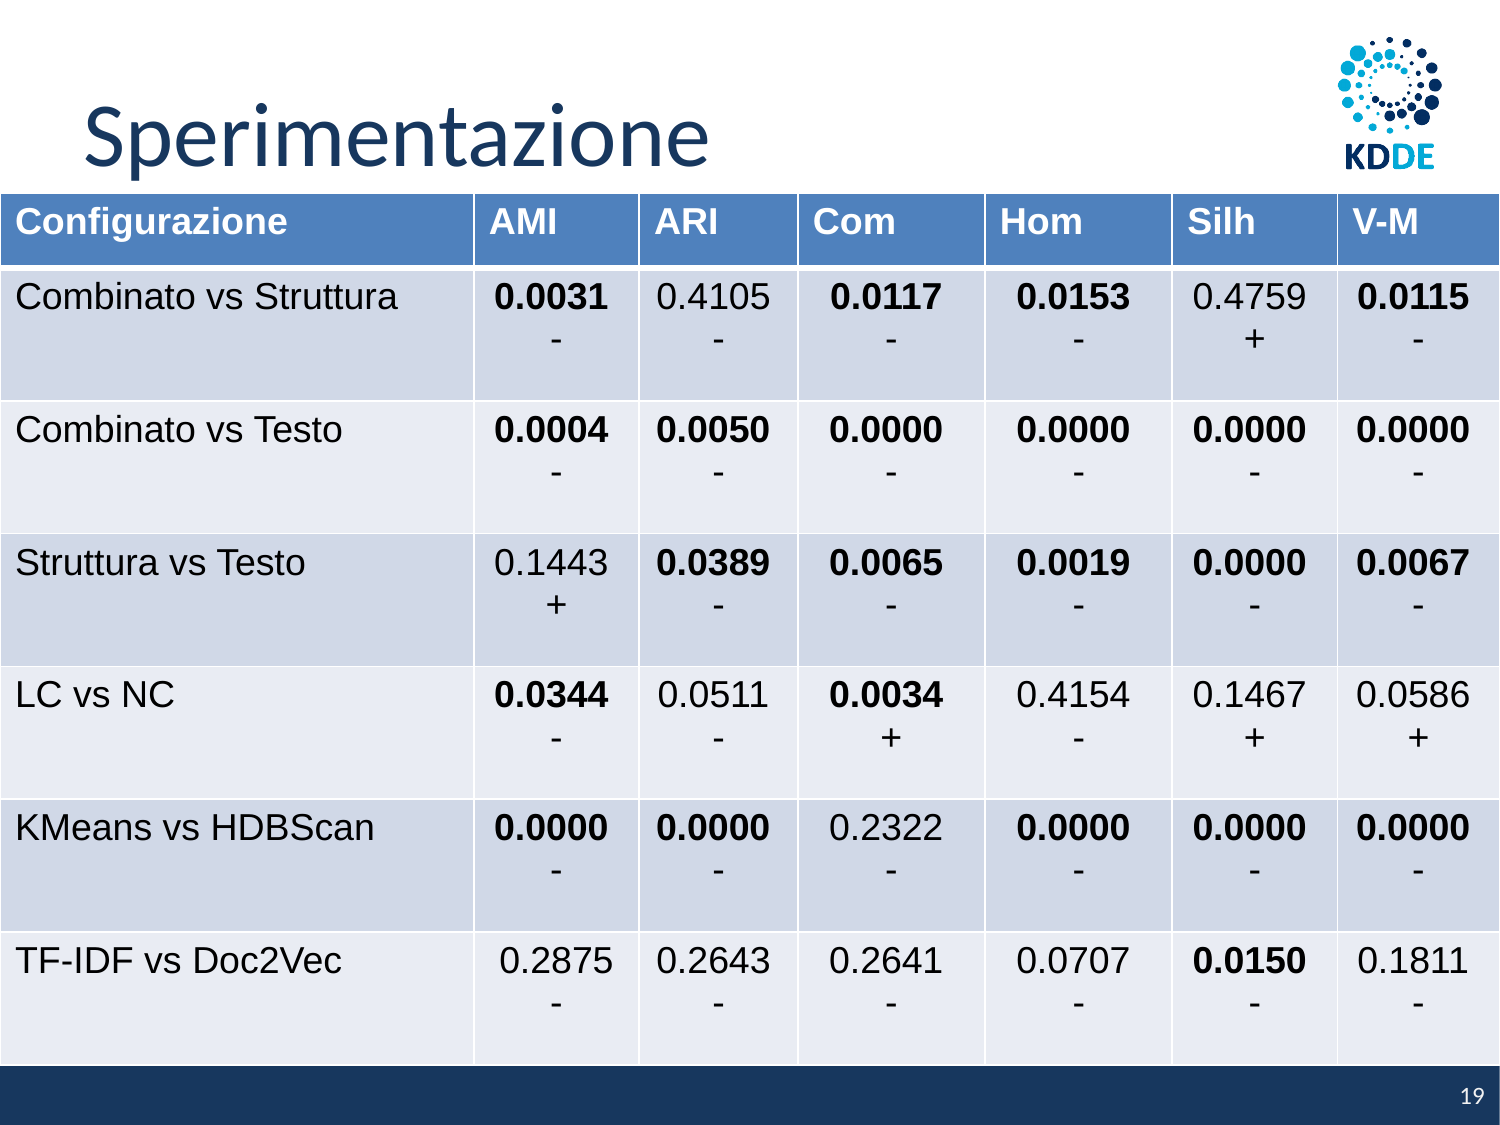

Sperimentazione
| Configurazione | AMI | ARI | Com | Hom | Silh | V-M |
| --- | --- | --- | --- | --- | --- | --- |
| Combinato vs Struttura | 0.0031 - | 0.4105 - | 0.0117 - | 0.0153 - | 0.4759 + | 0.0115 - |
| Combinato vs Testo | 0.0004 - | 0.0050 - | 0.0000 - | 0.0000 - | 0.0000 - | 0.0000 - |
| Struttura vs Testo | 0.1443 + | 0.0389 - | 0.0065 - | 0.0019 - | 0.0000 - | 0.0067 - |
| LC vs NC | 0.0344 - | 0.0511 - | 0.0034 + | 0.4154 - | 0.1467 + | 0.0586 + |
| KMeans vs HDBScan | 0.0000 - | 0.0000 - | 0.2322 - | 0.0000 - | 0.0000 - | 0.0000 - |
| TF-IDF vs Doc2Vec | 0.2875 - | 0.2643 - | 0.2641 - | 0.0707 - | 0.0150 - | 0.1811 - |
19